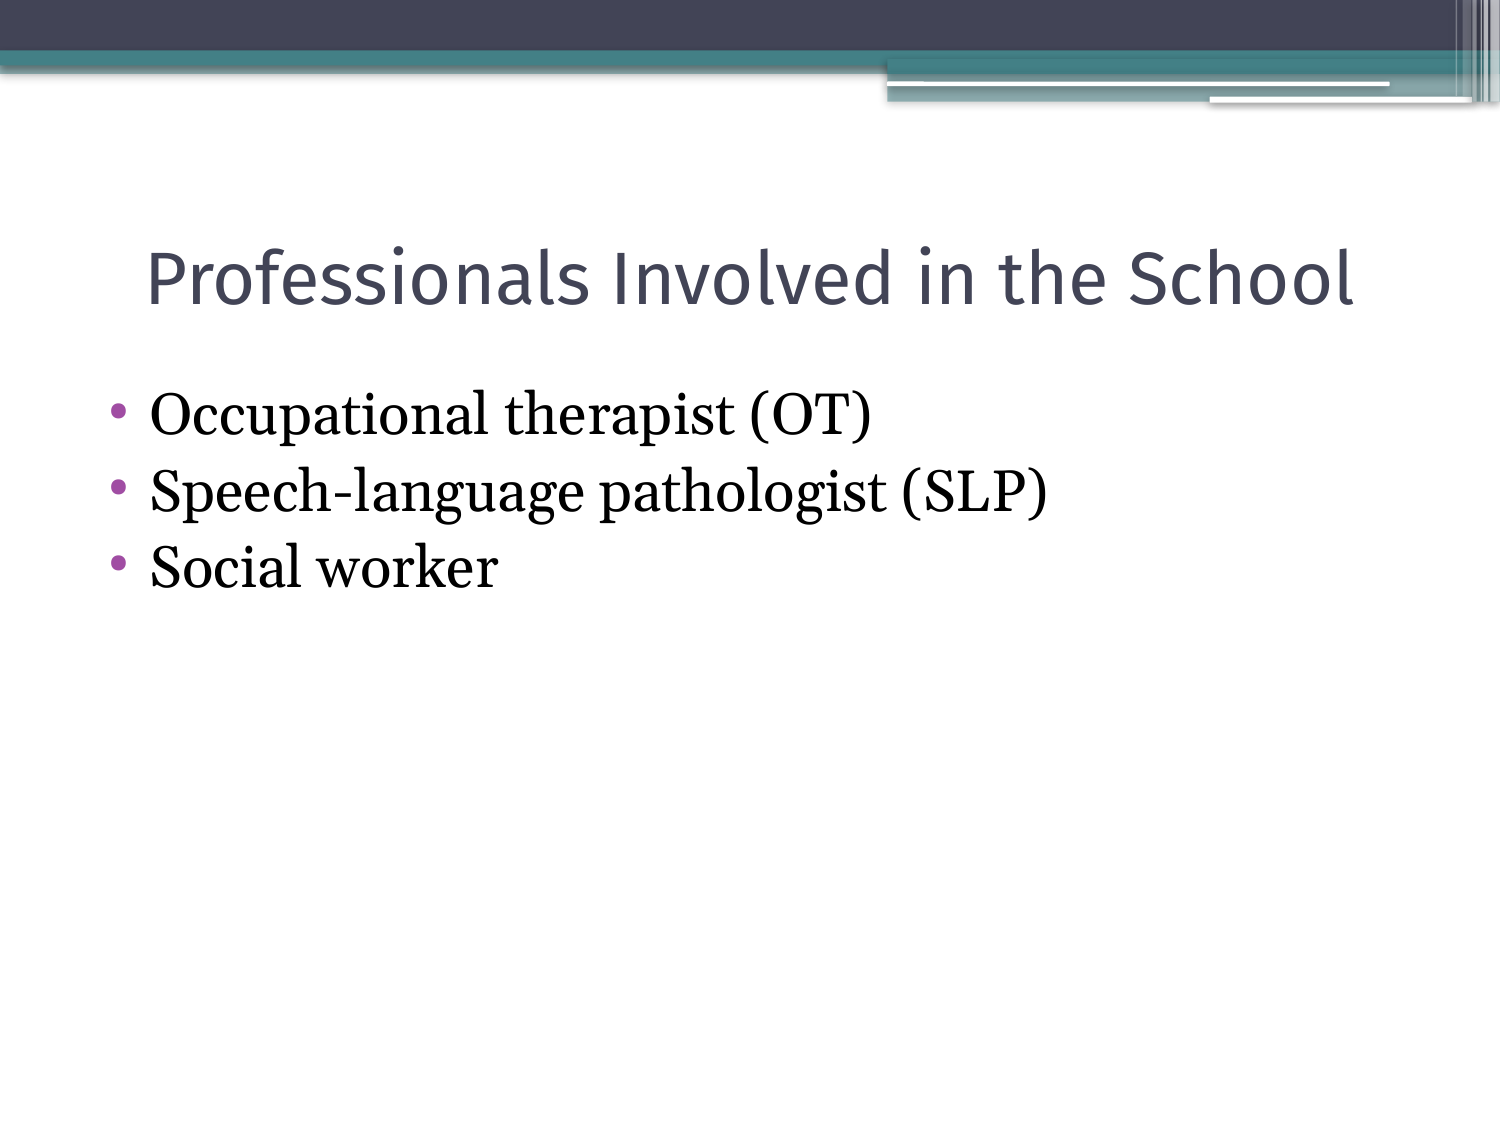

# Professionals Involved in the School
Occupational therapist (OT)
Speech-language pathologist (SLP)
Social worker